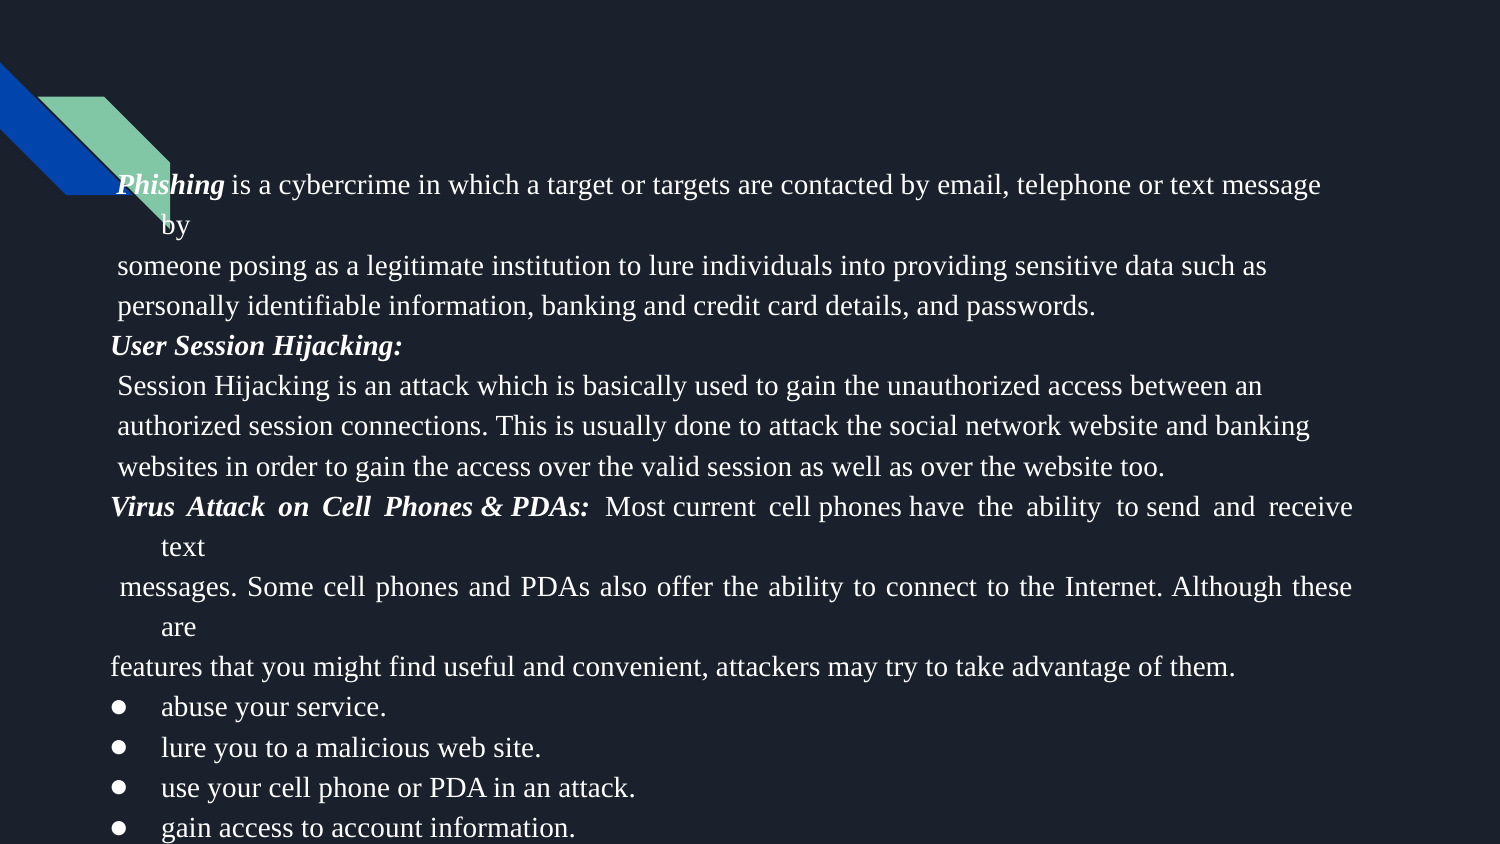

Phishing is a cybercrime in which a target or targets are contacted by email, telephone or text message by
 someone posing as a legitimate institution to lure individuals into providing sensitive data such as
 personally identifiable information, banking and credit card details, and passwords.
User Session Hijacking:
 Session Hijacking is an attack which is basically used to gain the unauthorized access between an
 authorized session connections. This is usually done to attack the social network website and banking
 websites in order to gain the access over the valid session as well as over the website too.
Virus Attack on Cell Phones & PDAs:  Most current cell phones have the ability  to send and receive text
 messages. Some cell phones and PDAs also offer the ability to connect to the Internet. Although these are
features that you might find useful and convenient, attackers may try to take advantage of them.
abuse your service.
lure you to a malicious web site.
use your cell phone or PDA in an attack.
gain access to account information.